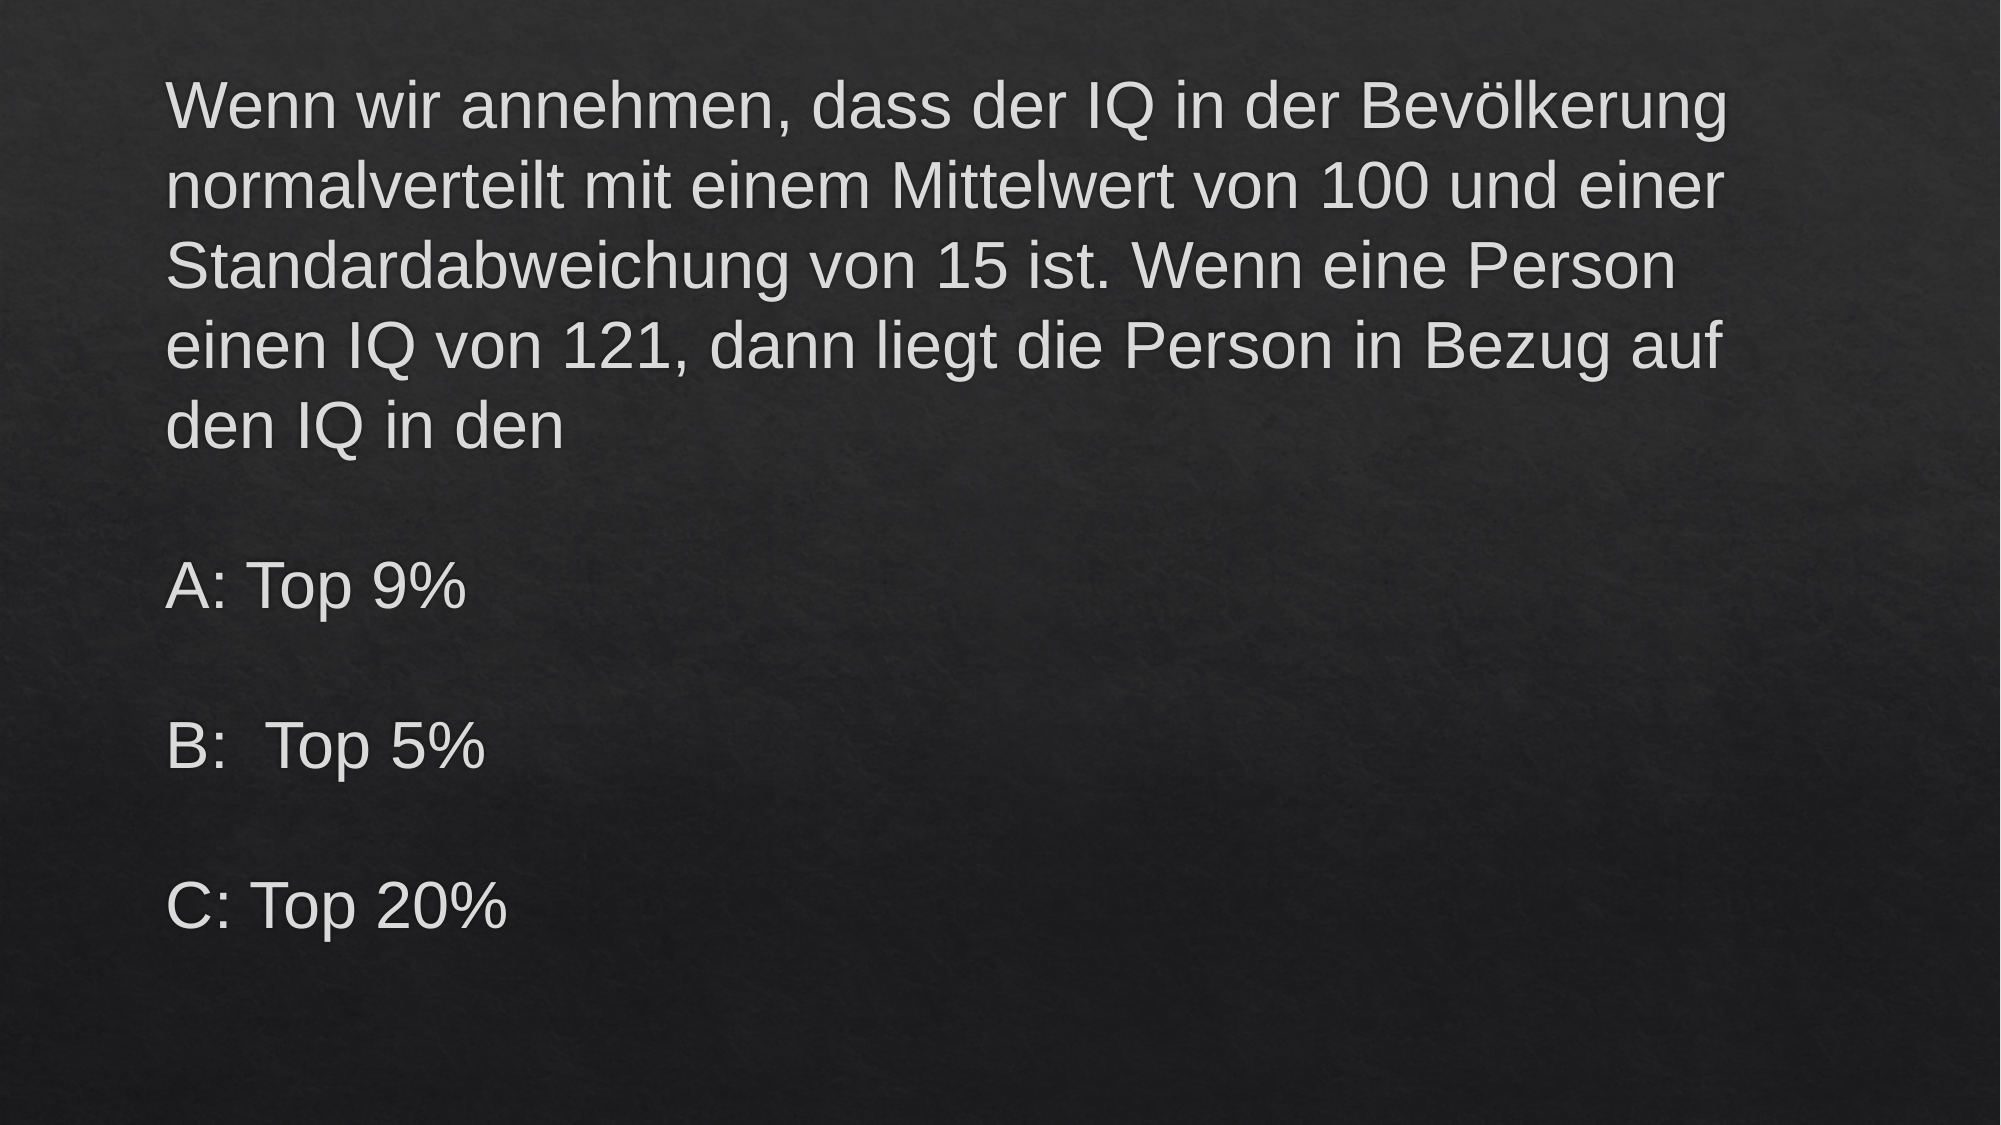

# Wenn wir annehmen, dass der IQ in der Bevölkerung normalverteilt mit einem Mittelwert von 100 und einer Standardabweichung von 15 ist. Wenn eine Person einen IQ von 121, dann liegt die Person in Bezug auf den IQ in den A: Top 9% B:  Top 5% C: Top 20%